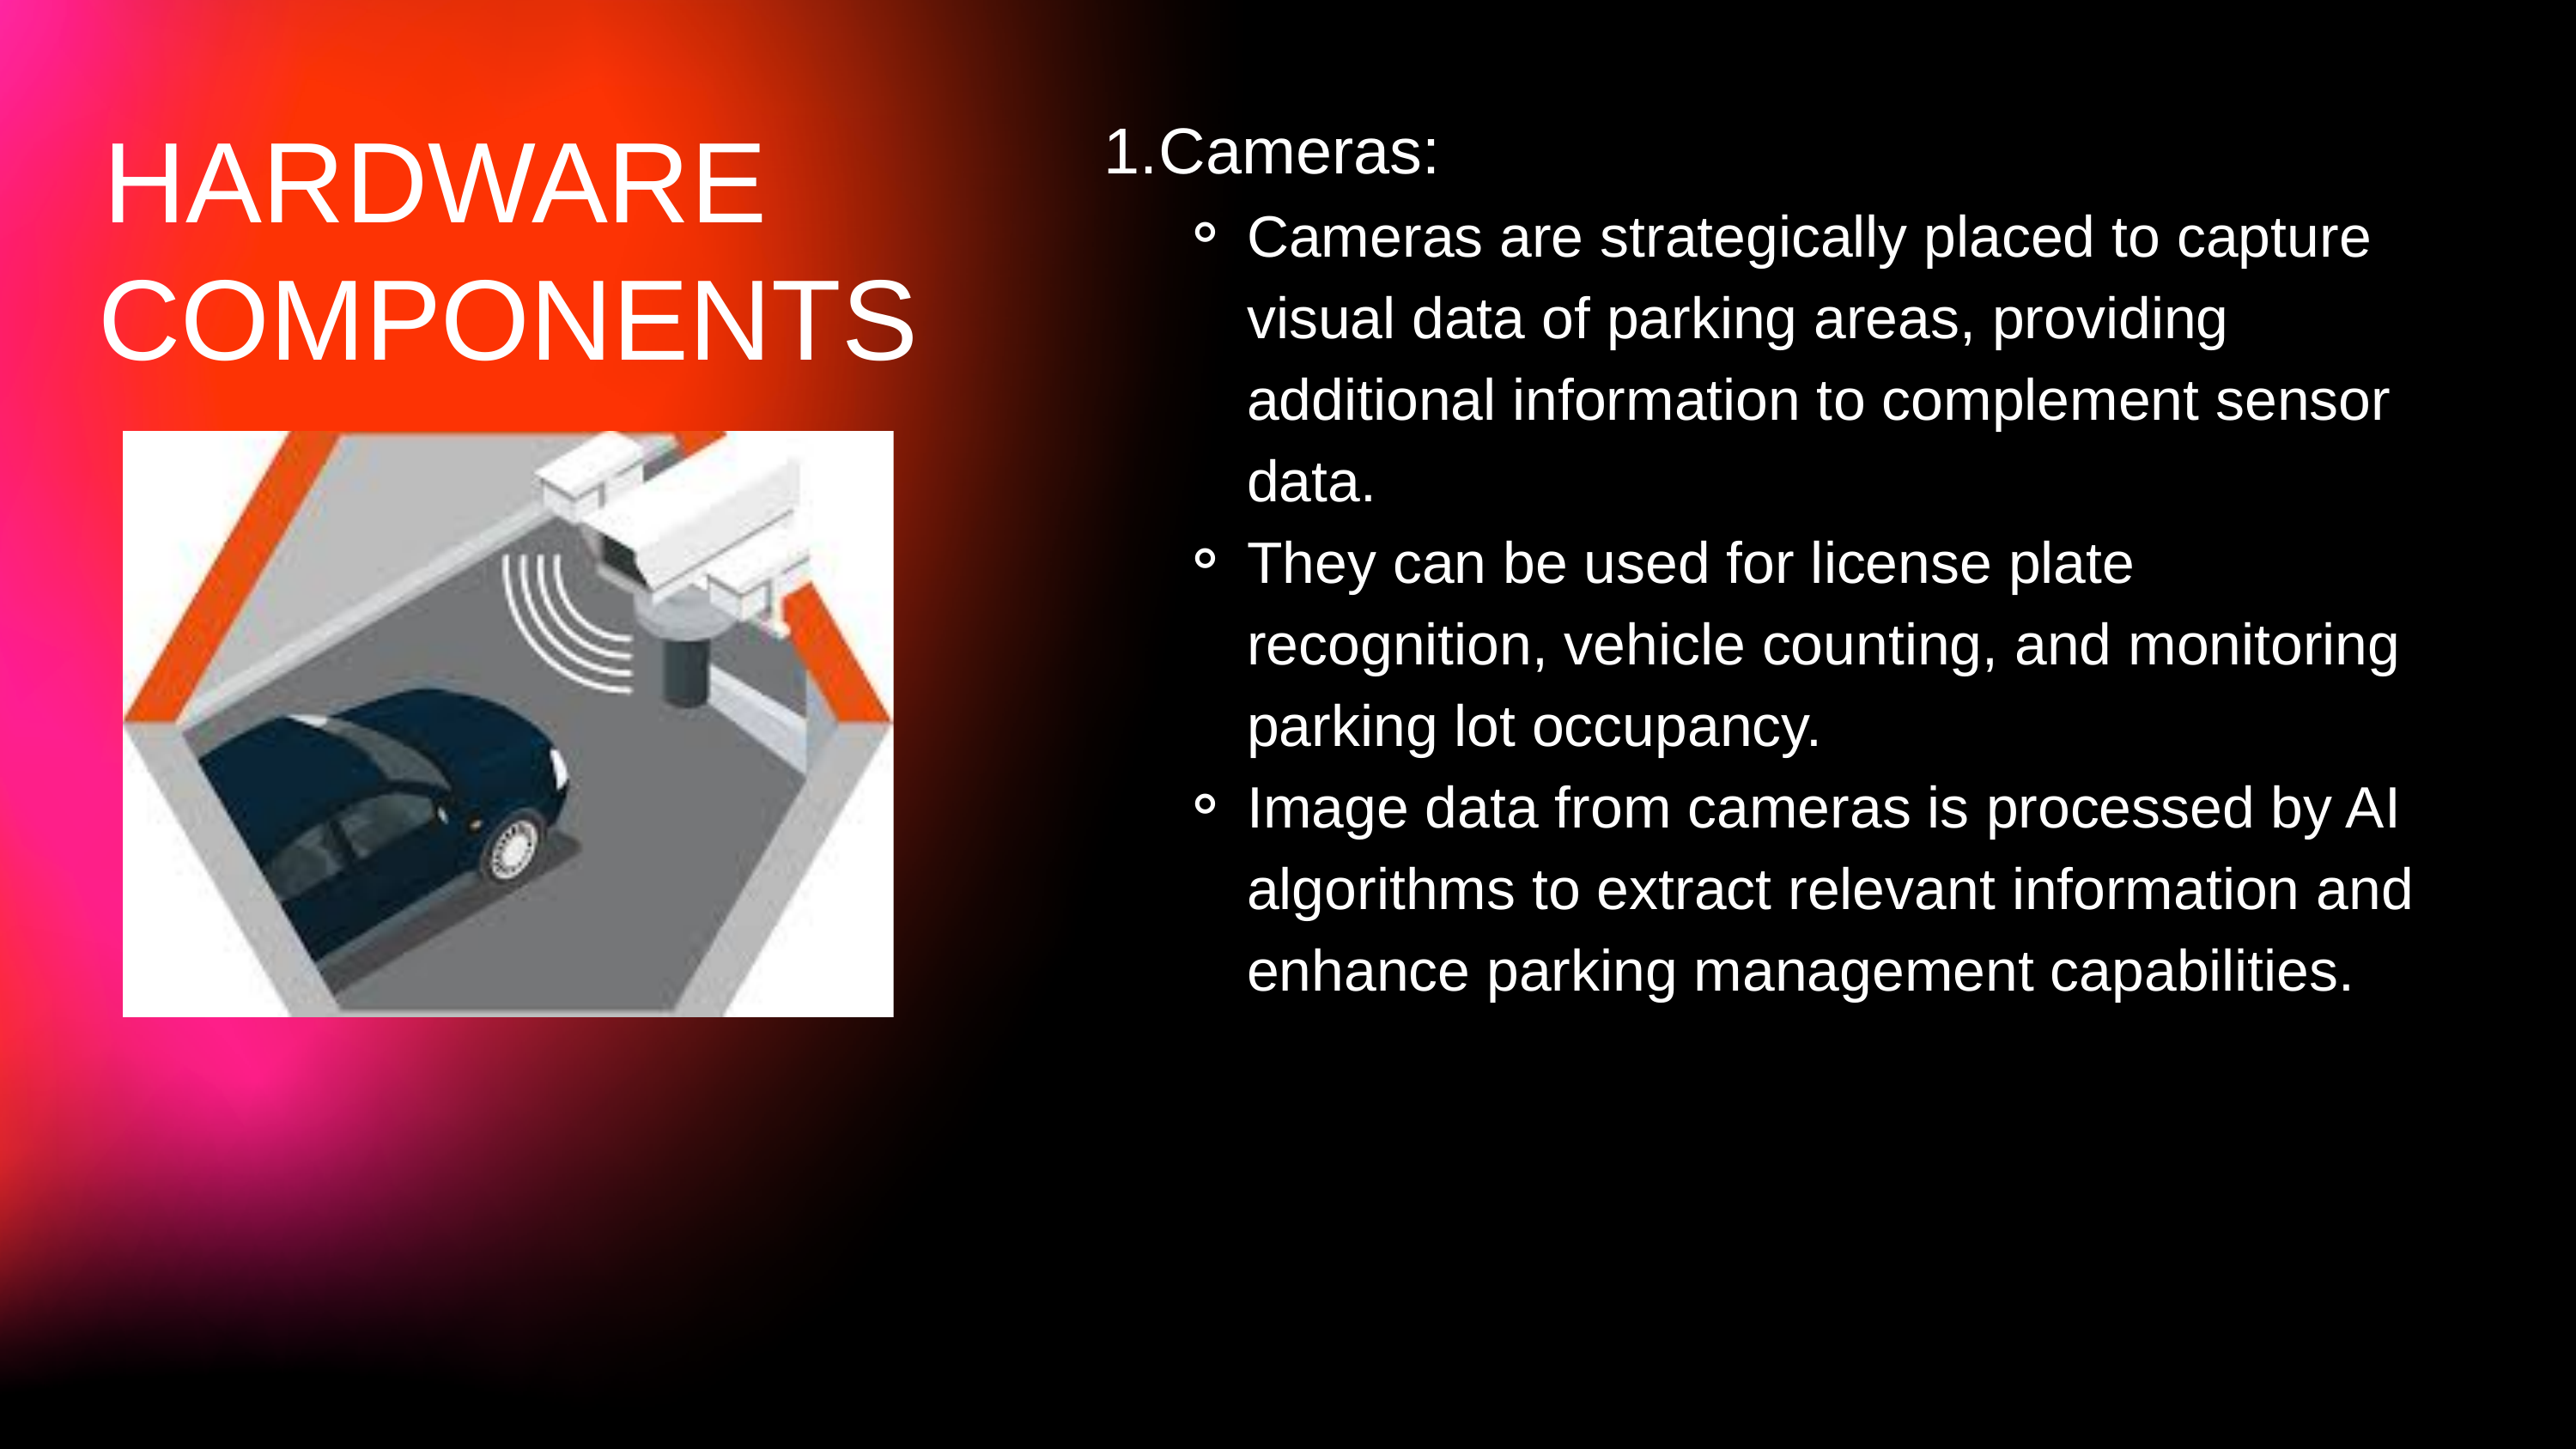

Cameras:
Cameras are strategically placed to capture visual data of parking areas, providing additional information to complement sensor data.
They can be used for license plate recognition, vehicle counting, and monitoring parking lot occupancy.
Image data from cameras is processed by AI algorithms to extract relevant information and enhance parking management capabilities.

   HARDWARE
COMPONENTS